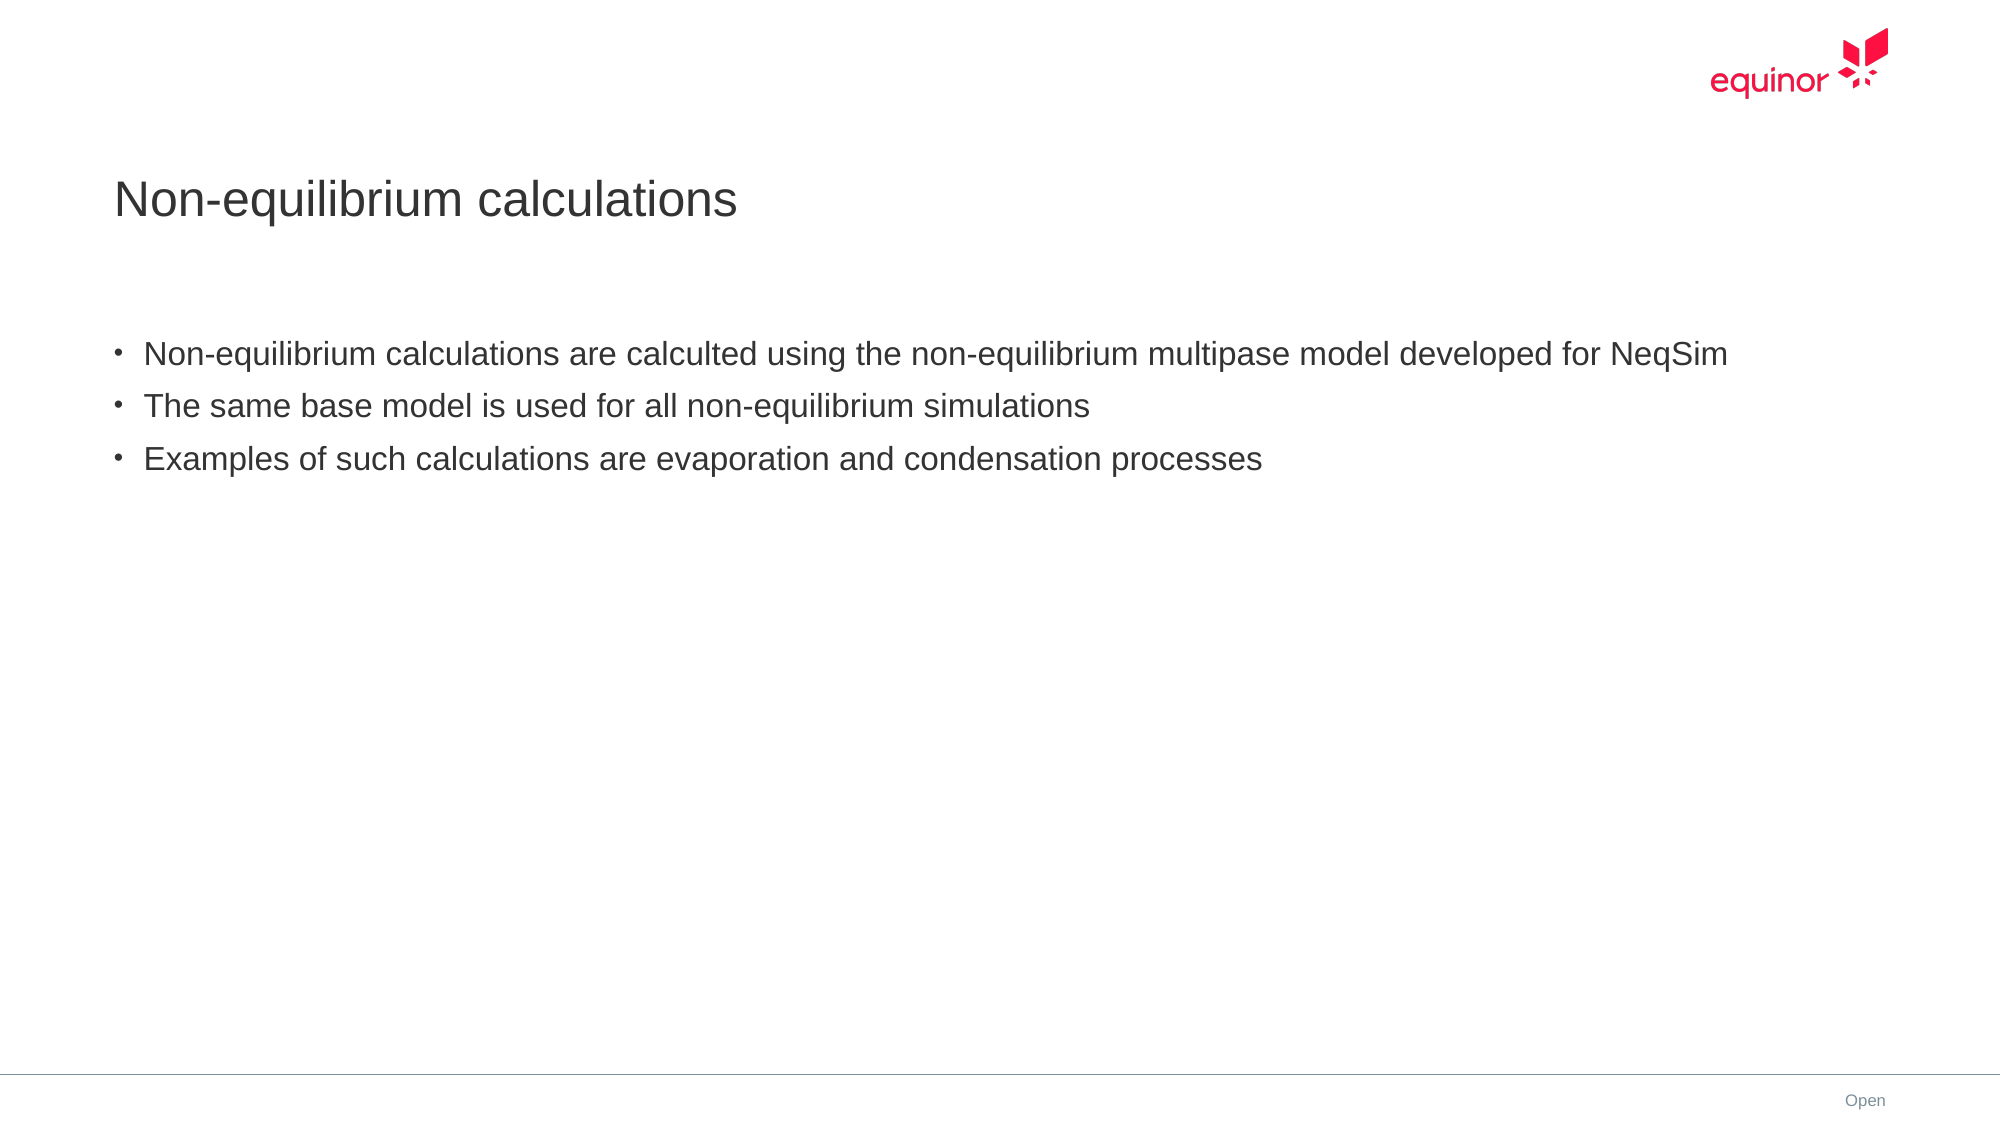

# Non-equilibrium calculations
Non-equilibrium calculations are calculted using the non-equilibrium multipase model developed for NeqSim
The same base model is used for all non-equilibrium simulations
Examples of such calculations are evaporation and condensation processes